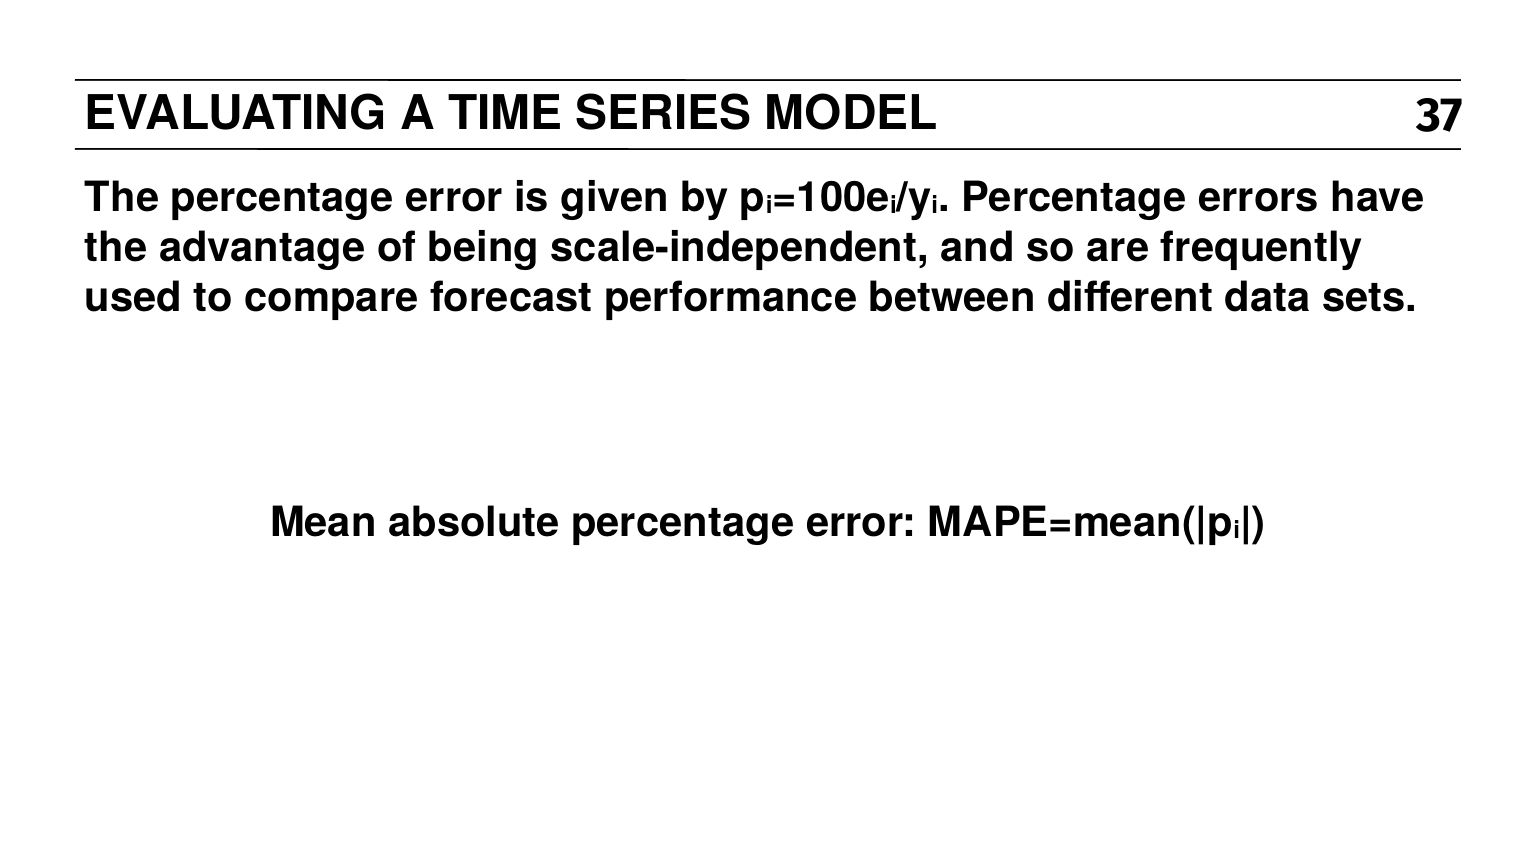

# EVALUATING A TIME SERIES MODEL
37

The percentage error is given by pi=100ei/yi. Percentage errors have the advantage of being scale-independent, and so are frequently used to compare forecast performance between different data sets.

Mean absolute percentage error: MAPE=mean(|pi|)